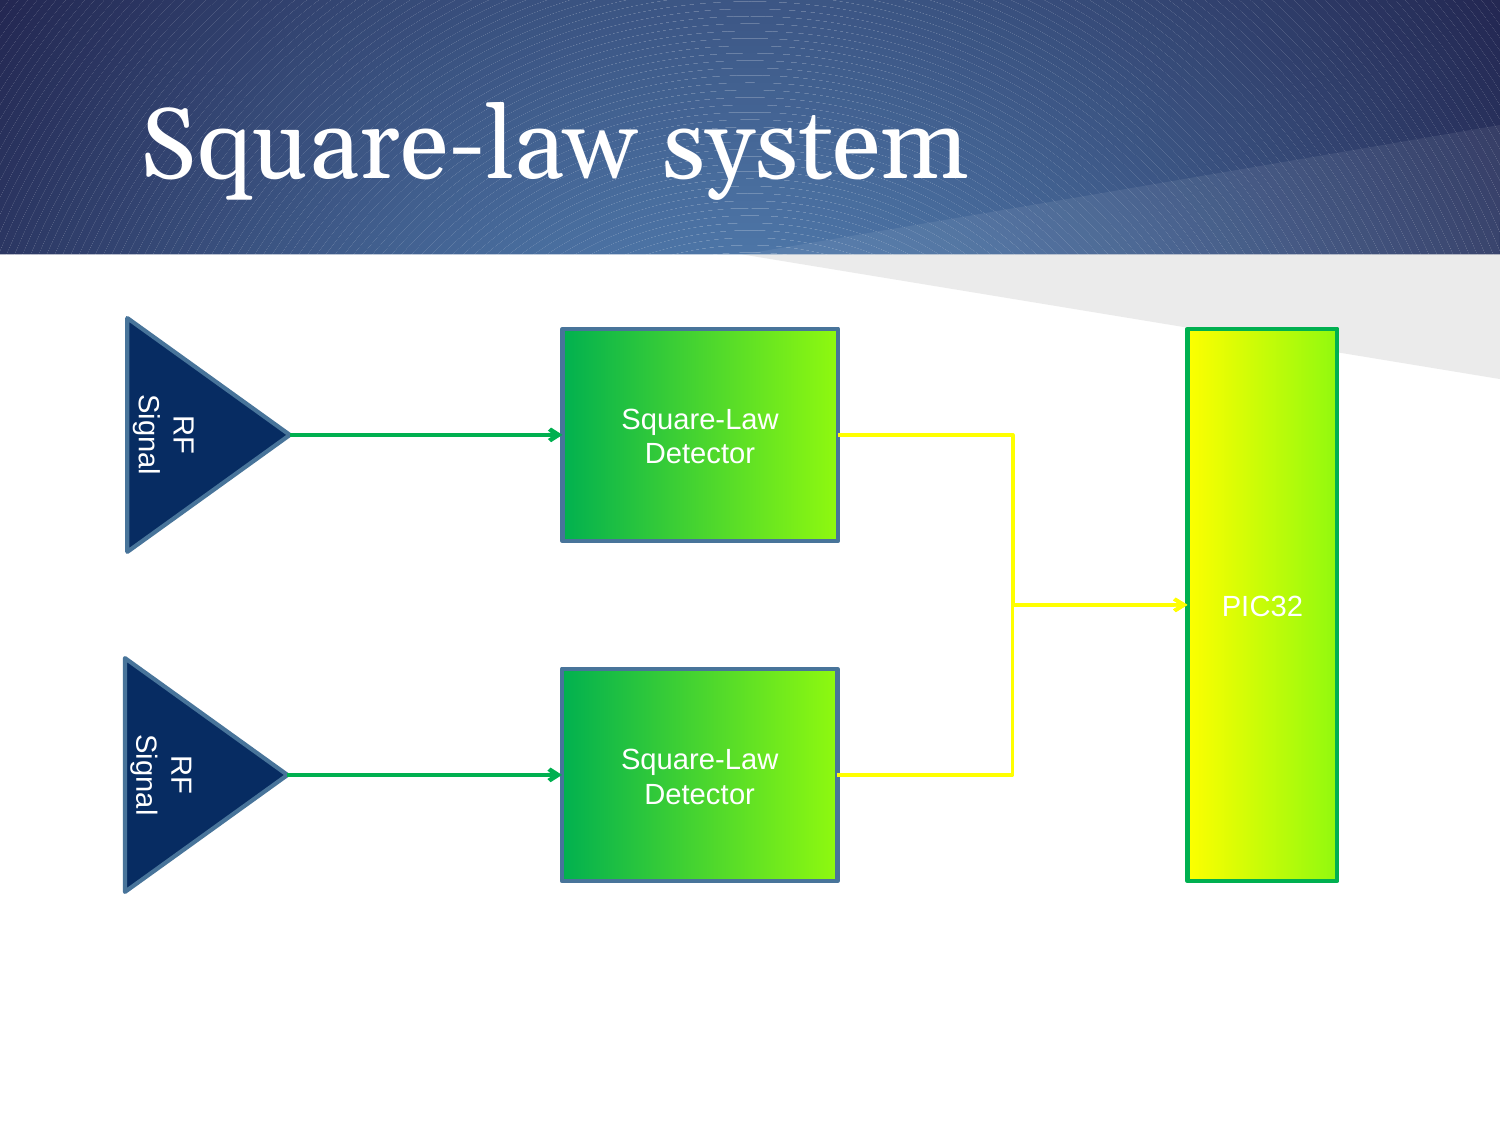

# Square-law system
Square-Law Detector
PIC32
RF Signal
Square-Law Detector
RF Signal